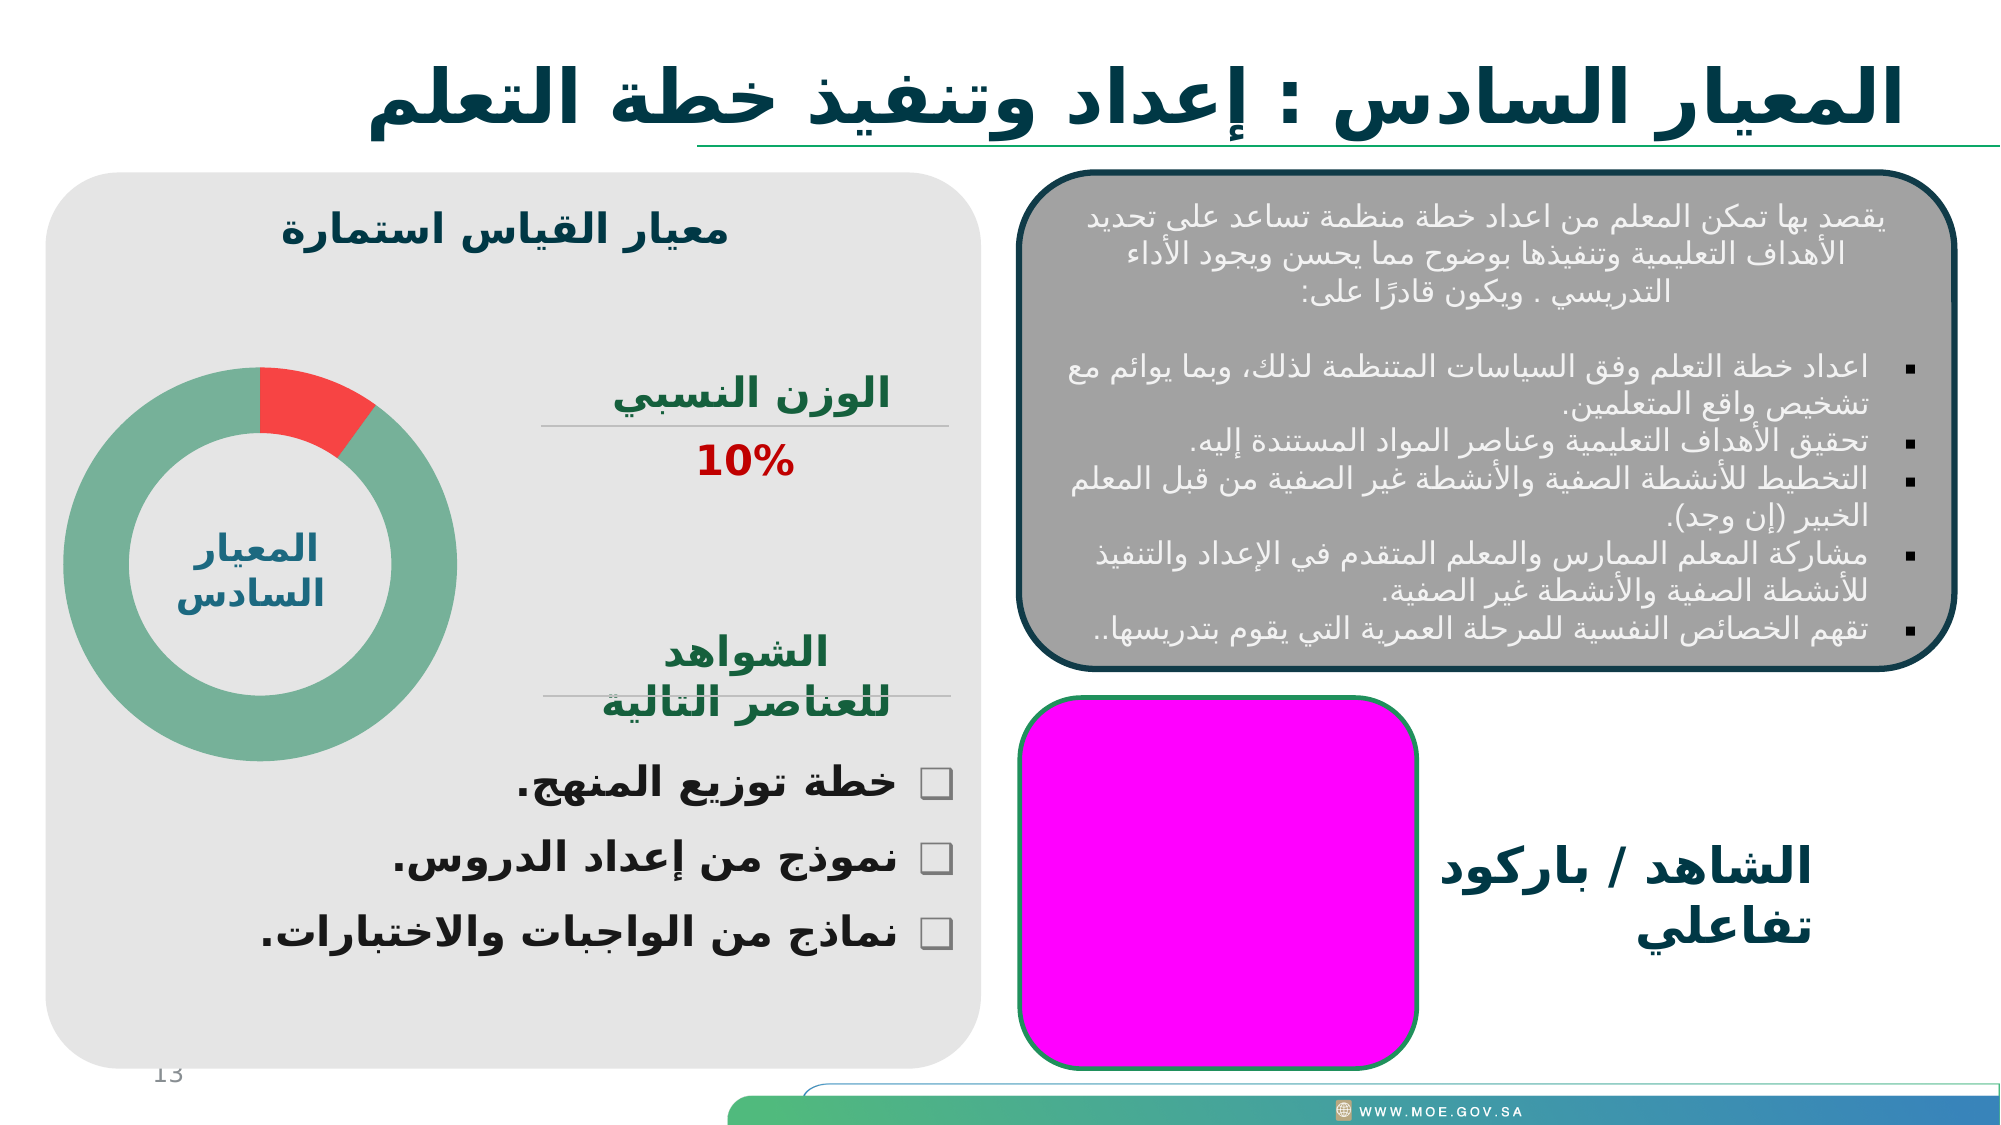

المعيار السادس : إعداد وتنفيذ خطة التعلم

### Chart

| Category | w |  |
|---|---|---|
| Completed | 10.0 | 0.1 |
الوزن النسبي
الشواهد للعناصر التالية
المعيار السادس
معيار القياس استمارة
يقصد بها تمكن المعلم من اعداد خطة منظمة تساعد على تحديد الأهداف التعليمية وتنفيذها بوضوح مما يحسن ويجود الأداء التدريسي . ويكون قادرًا على:

اعداد خطة التعلم وفق السياسات المتنظمة لذلك، وبما يوائم مع تشخيص واقع المتعلمين.
تحقيق الأهداف التعليمية وعناصر المواد المستندة إليه.
التخطيط للأنشطة الصفية والأنشطة غير الصفية من قبل المعلم الخبير (إن وجد).
مشاركة المعلم الممارس والمعلم المتقدم في الإعداد والتنفيذ للأنشطة الصفية والأنشطة غير الصفية.
تقهم الخصائص النفسية للمرحلة العمرية التي يقوم بتدريسها..
10%

خطة توزيع المنهج.
نموذج من إعداد الدروس.
نماذج من الواجبات والاختبارات.
الشاهد / باركود تفاعلي
13